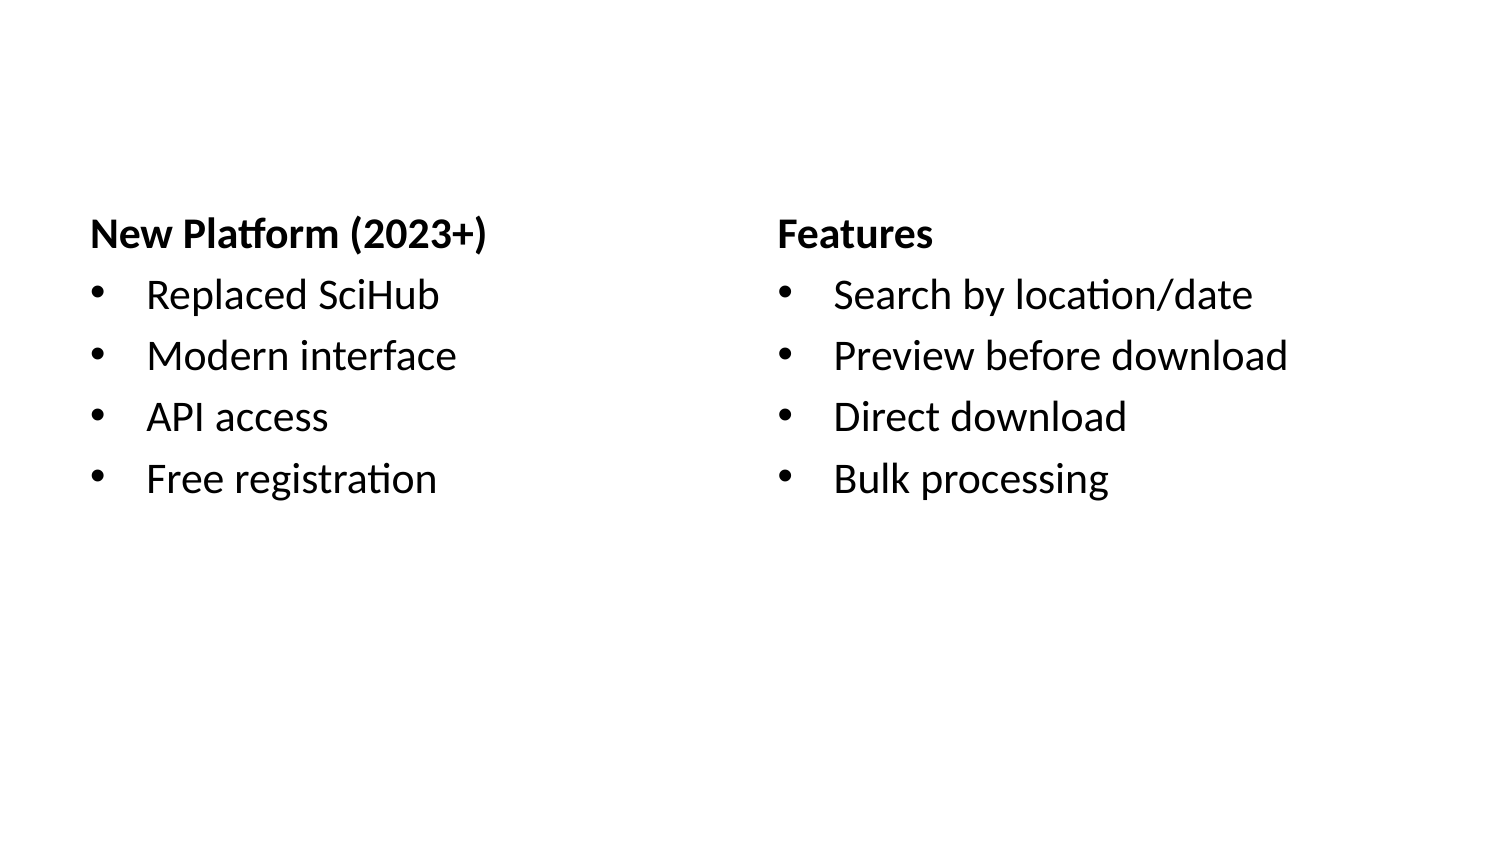

New Platform (2023+)
Replaced SciHub
Modern interface
API access
Free registration
Features
Search by location/date
Preview before download
Direct download
Bulk processing